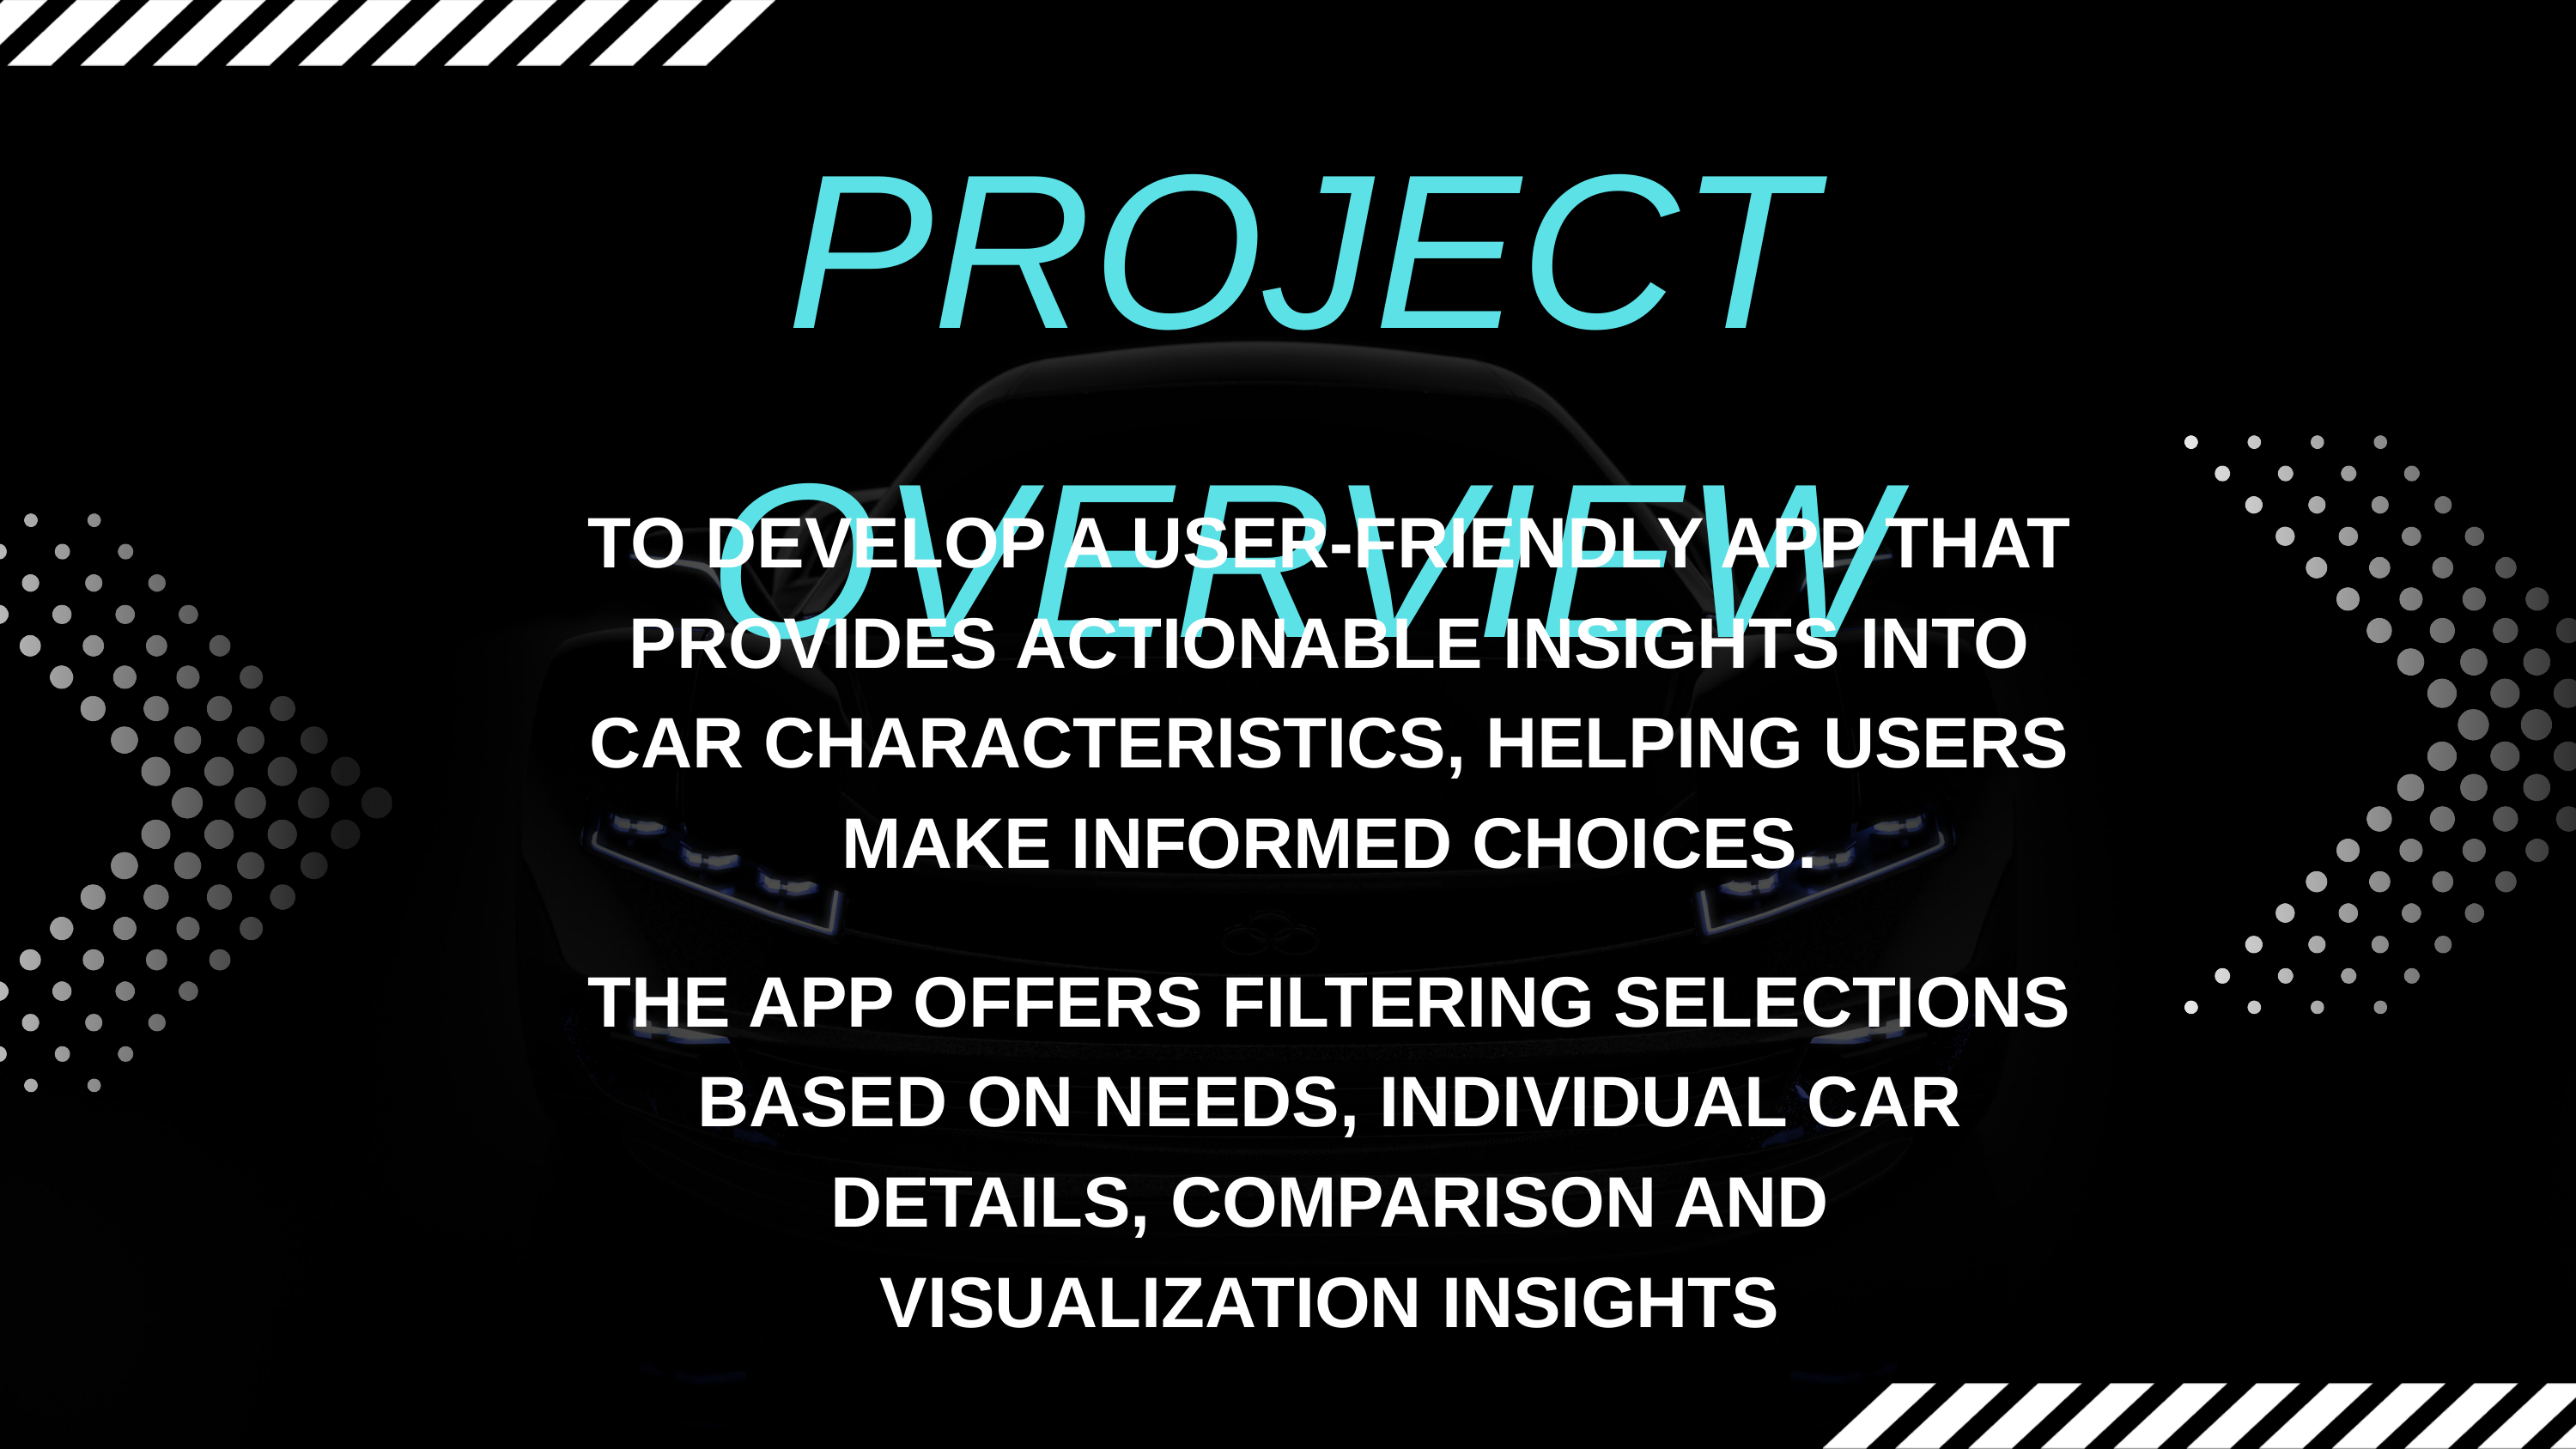

PROJECT OVERVIEW

TO DEVELOP A USER-FRIENDLY APP THAT PROVIDES ACTIONABLE INSIGHTS INTO CAR CHARACTERISTICS, HELPING USERS MAKE INFORMED CHOICES.

THE APP OFFERS FILTERING SELECTIONS BASED ON NEEDS, INDIVIDUAL CAR DETAILS, COMPARISON AND VISUALIZATION INSIGHTS